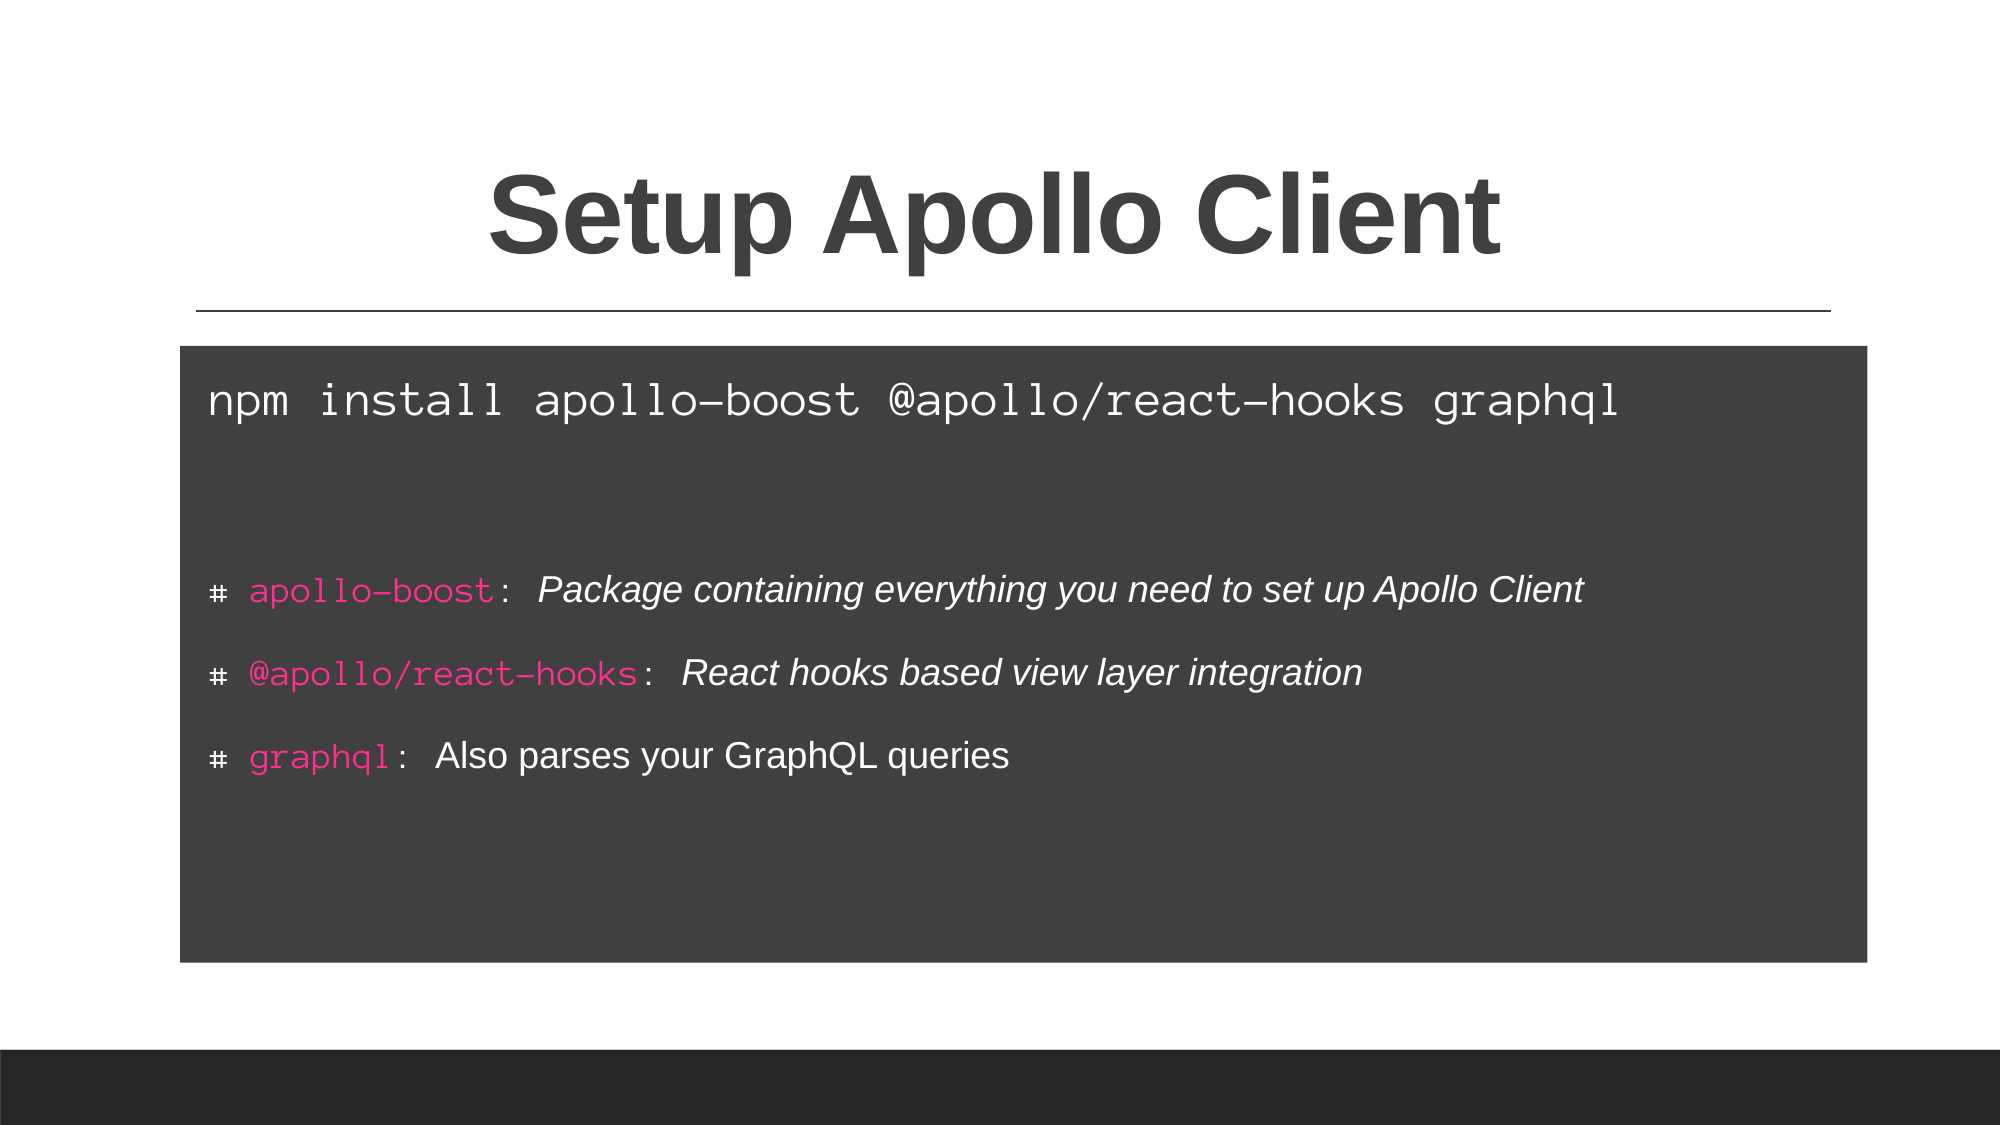

Setup Apollo Client
npm install apollo-boost @apollo/react-hooks graphql

# apollo-boost: Package containing everything you need to set up Apollo Client
# @apollo/react-hooks: React hooks based view layer integration
# graphql: Also parses your GraphQL queries